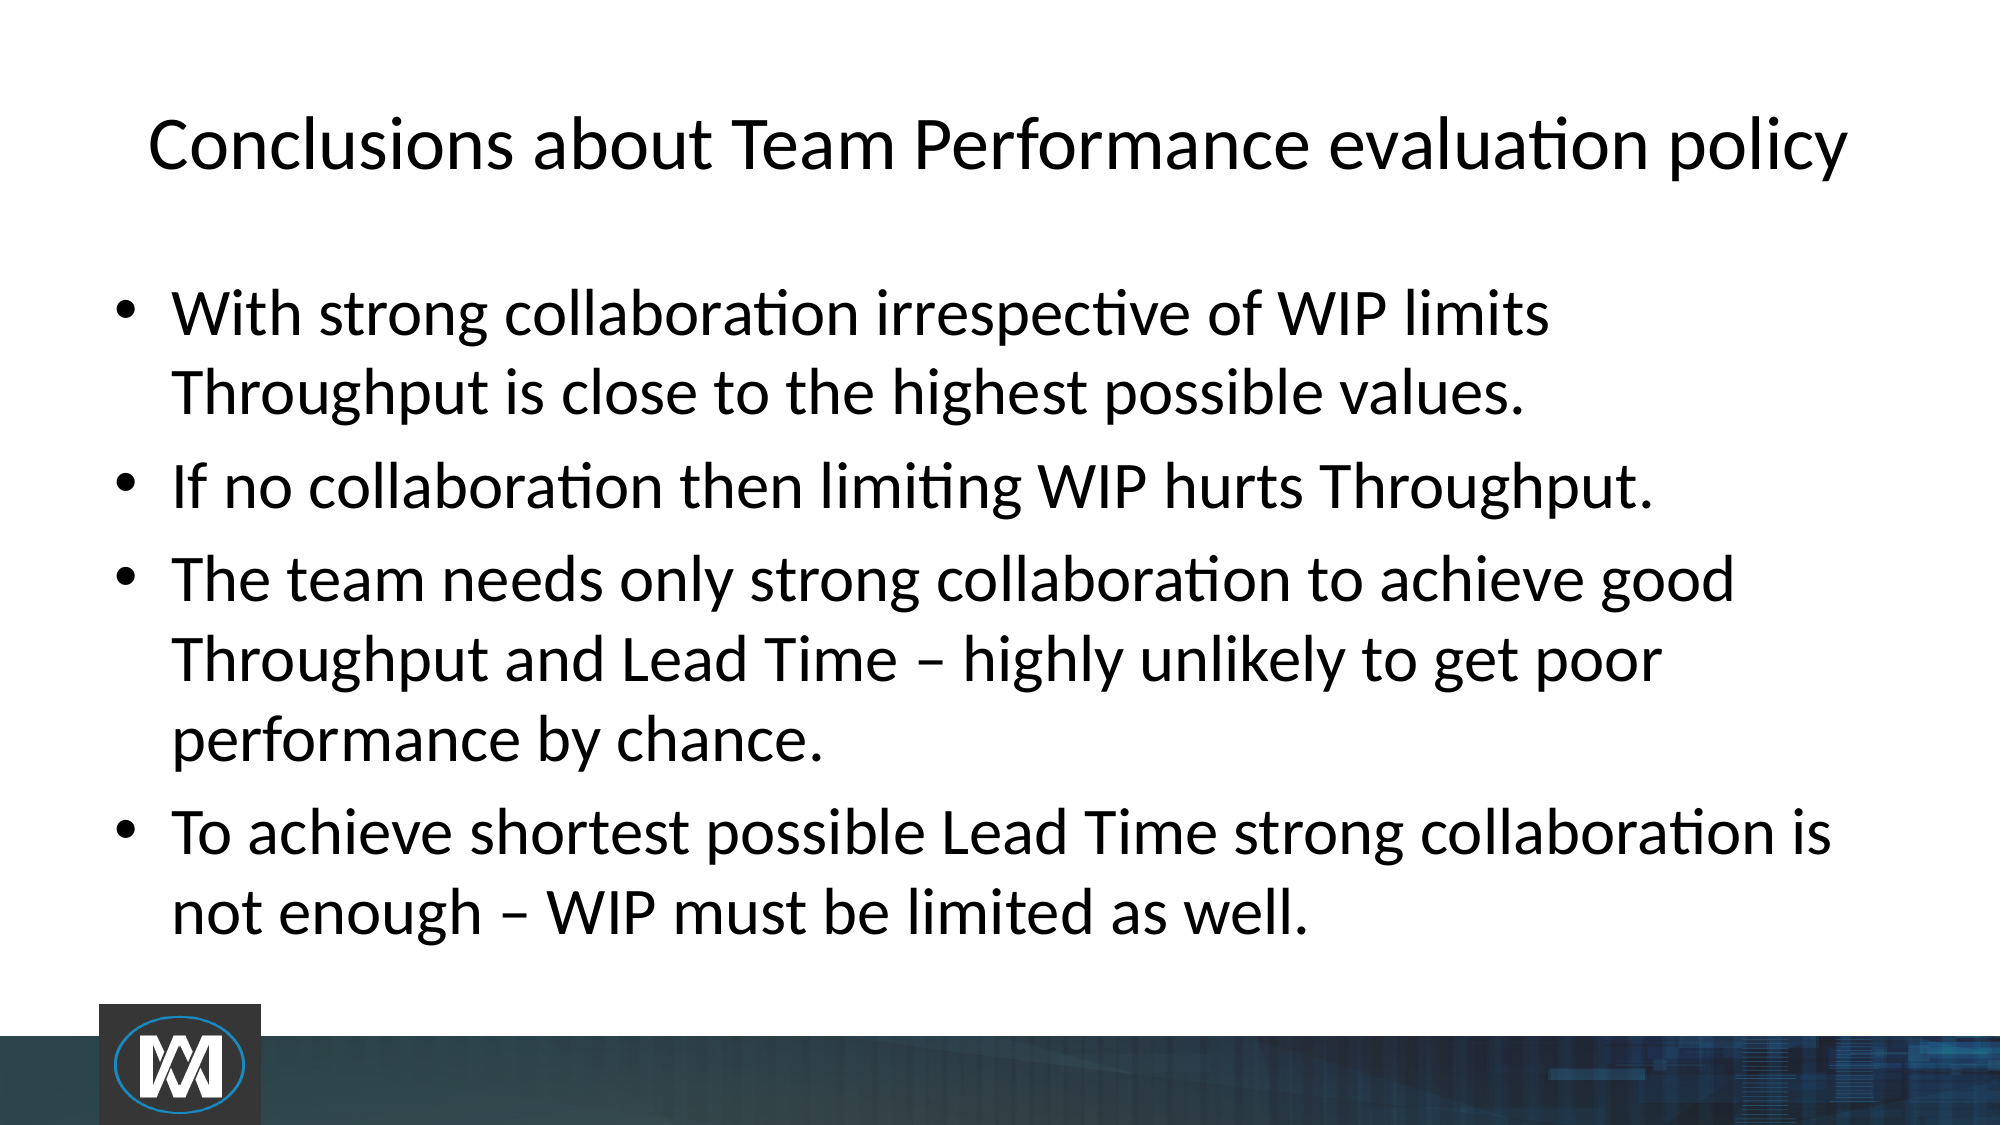

# Conclusions about Team Performance evaluation policy
With strong collaboration irrespective of WIP limits Throughput is close to the highest possible values.
If no collaboration then limiting WIP hurts Throughput.
The team needs only strong collaboration to achieve good Throughput and Lead Time – highly unlikely to get poor performance by chance.
To achieve shortest possible Lead Time strong collaboration is not enough – WIP must be limited as well.